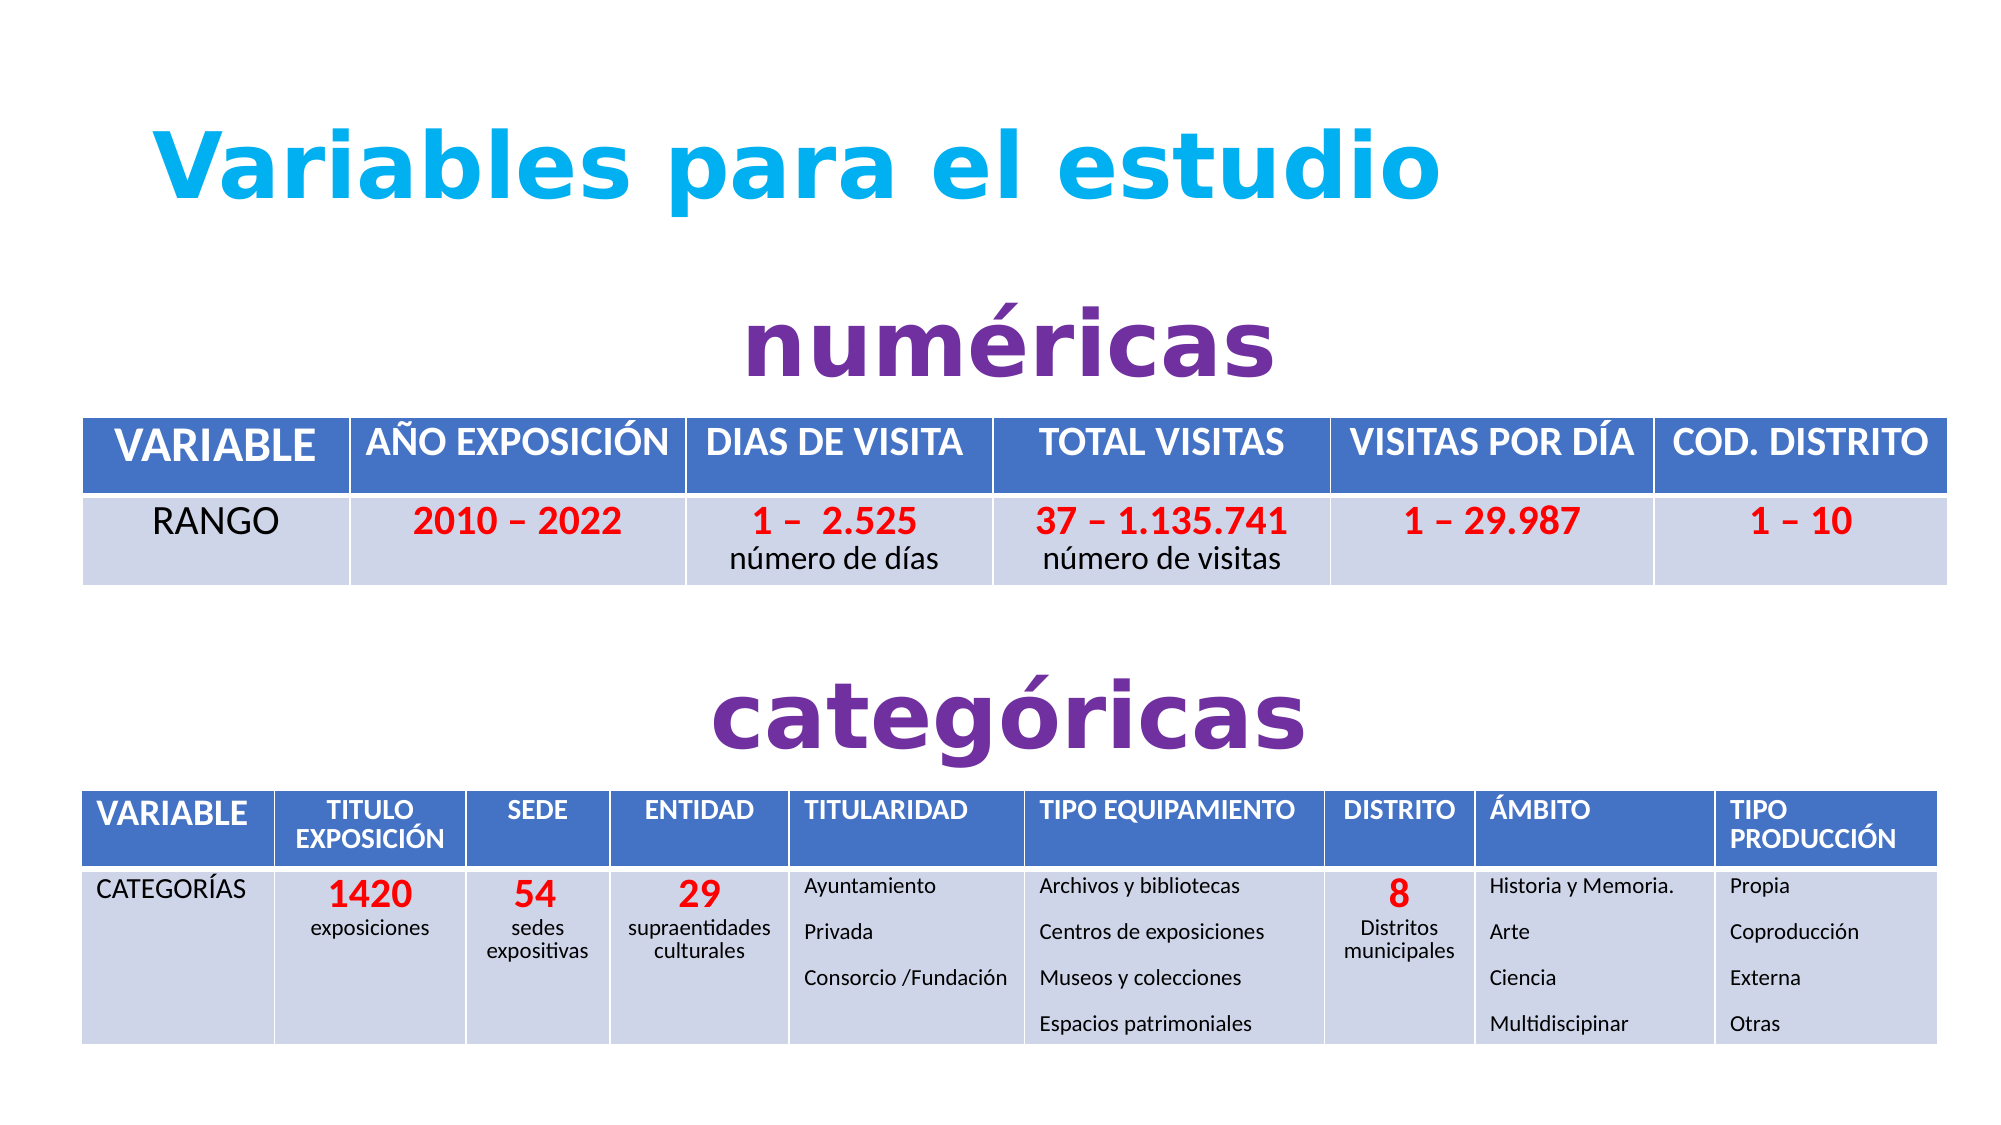

# Variables para el estudio
numéricas
| VARIABLE | AÑO EXPOSICIÓN | DIAS DE VISITA | TOTAL VISITAS | VISITAS POR DÍA | COD. DISTRITO |
| --- | --- | --- | --- | --- | --- |
| RANGO | 2010 – 2022 | 1 – 2.525 número de días | 37 – 1.135.741 número de visitas | 1 – 29.987 | 1 – 10 |
categóricas
| VARIABLE | TITULO EXPOSICIÓN | SEDE | ENTIDAD | TITULARIDAD | TIPO EQUIPAMIENTO | DISTRITO | ÁMBITO | TIPO PRODUCCIÓN |
| --- | --- | --- | --- | --- | --- | --- | --- | --- |
| CATEGORÍAS | 1420 exposiciones | 54 sedes expositivas | 29 supraentidades culturales | Ayuntamiento Privada Consorcio /Fundación | Archivos y bibliotecas Centros de exposiciones Museos y colecciones Espacios patrimoniales | 8 Distritos municipales | Historia y Memoria. Arte Ciencia Multidiscipinar | Propia Coproducción Externa Otras |